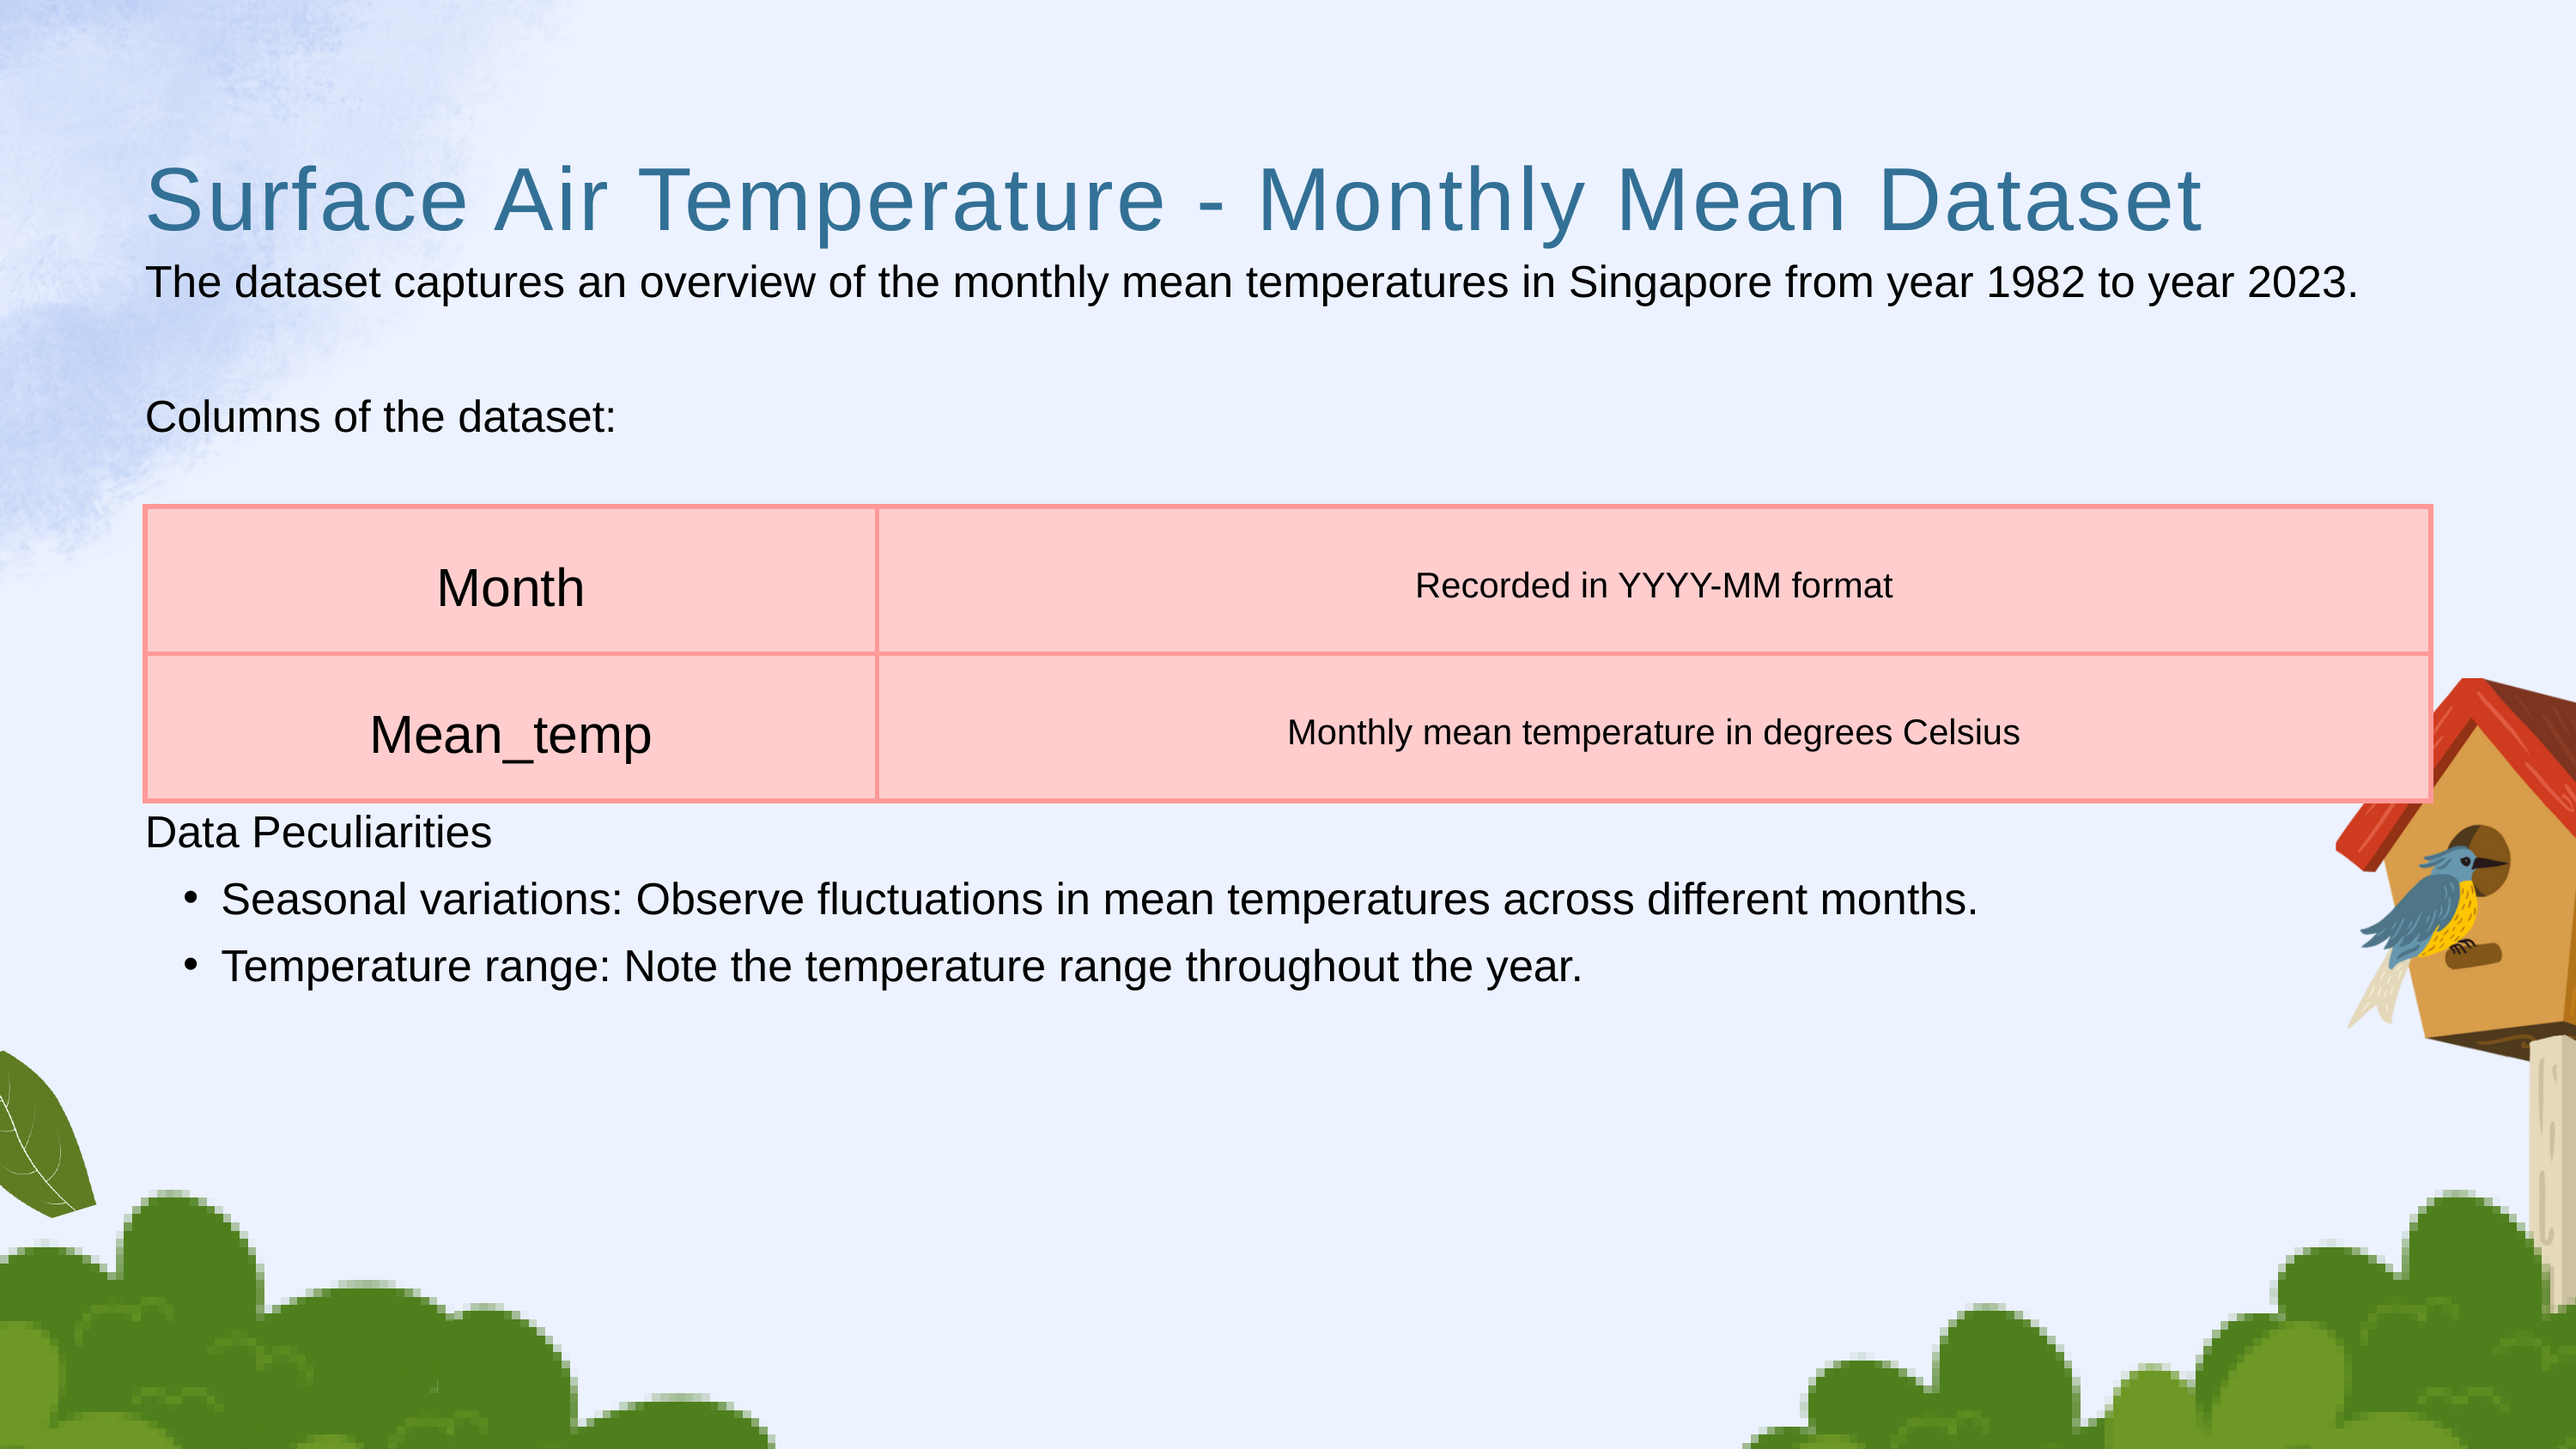

Surface Air Temperature - Monthly Mean Dataset
The dataset captures an overview of the monthly mean temperatures in Singapore from year 1982 to year 2023.

Columns of the dataset:
| Month | Recorded in YYYY-MM format |
| --- | --- |
| Mean\_temp | Monthly mean temperature in degrees Celsius |

Data Peculiarities
Seasonal variations: Observe fluctuations in mean temperatures across different months.
Temperature range: Note the temperature range throughout the year.